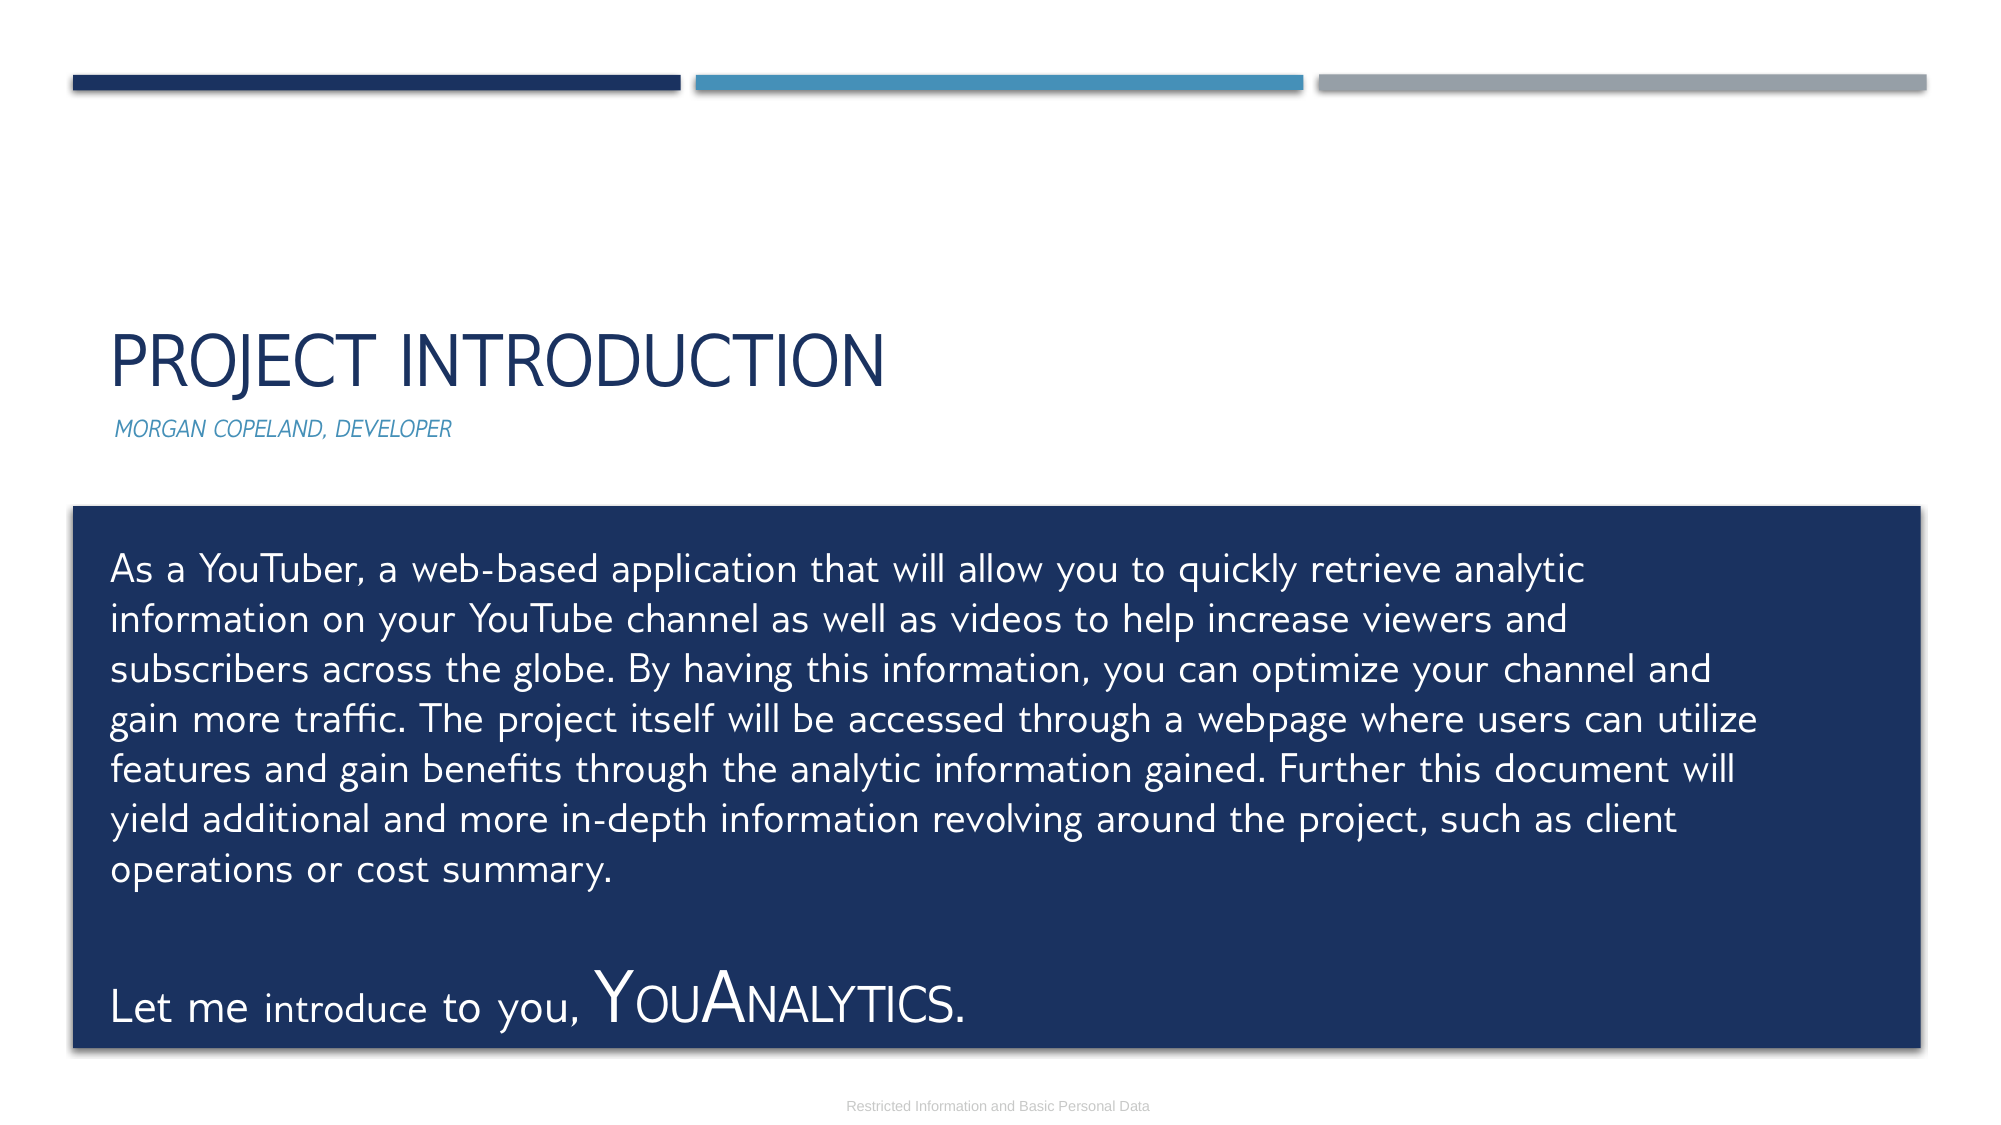

# Project introduction
Morgan Copeland, Developer
As a YouTuber, a web-based application that will allow you to quickly retrieve analytic information on your YouTube channel as well as videos to help increase viewers and subscribers across the globe. By having this information, you can optimize your channel and gain more traffic. The project itself will be accessed through a webpage where users can utilize features and gain benefits through the analytic information gained. Further this document will yield additional and more in-depth information revolving around the project, such as client operations or cost summary.

Let me introduce to you, YOUANALYTICS.